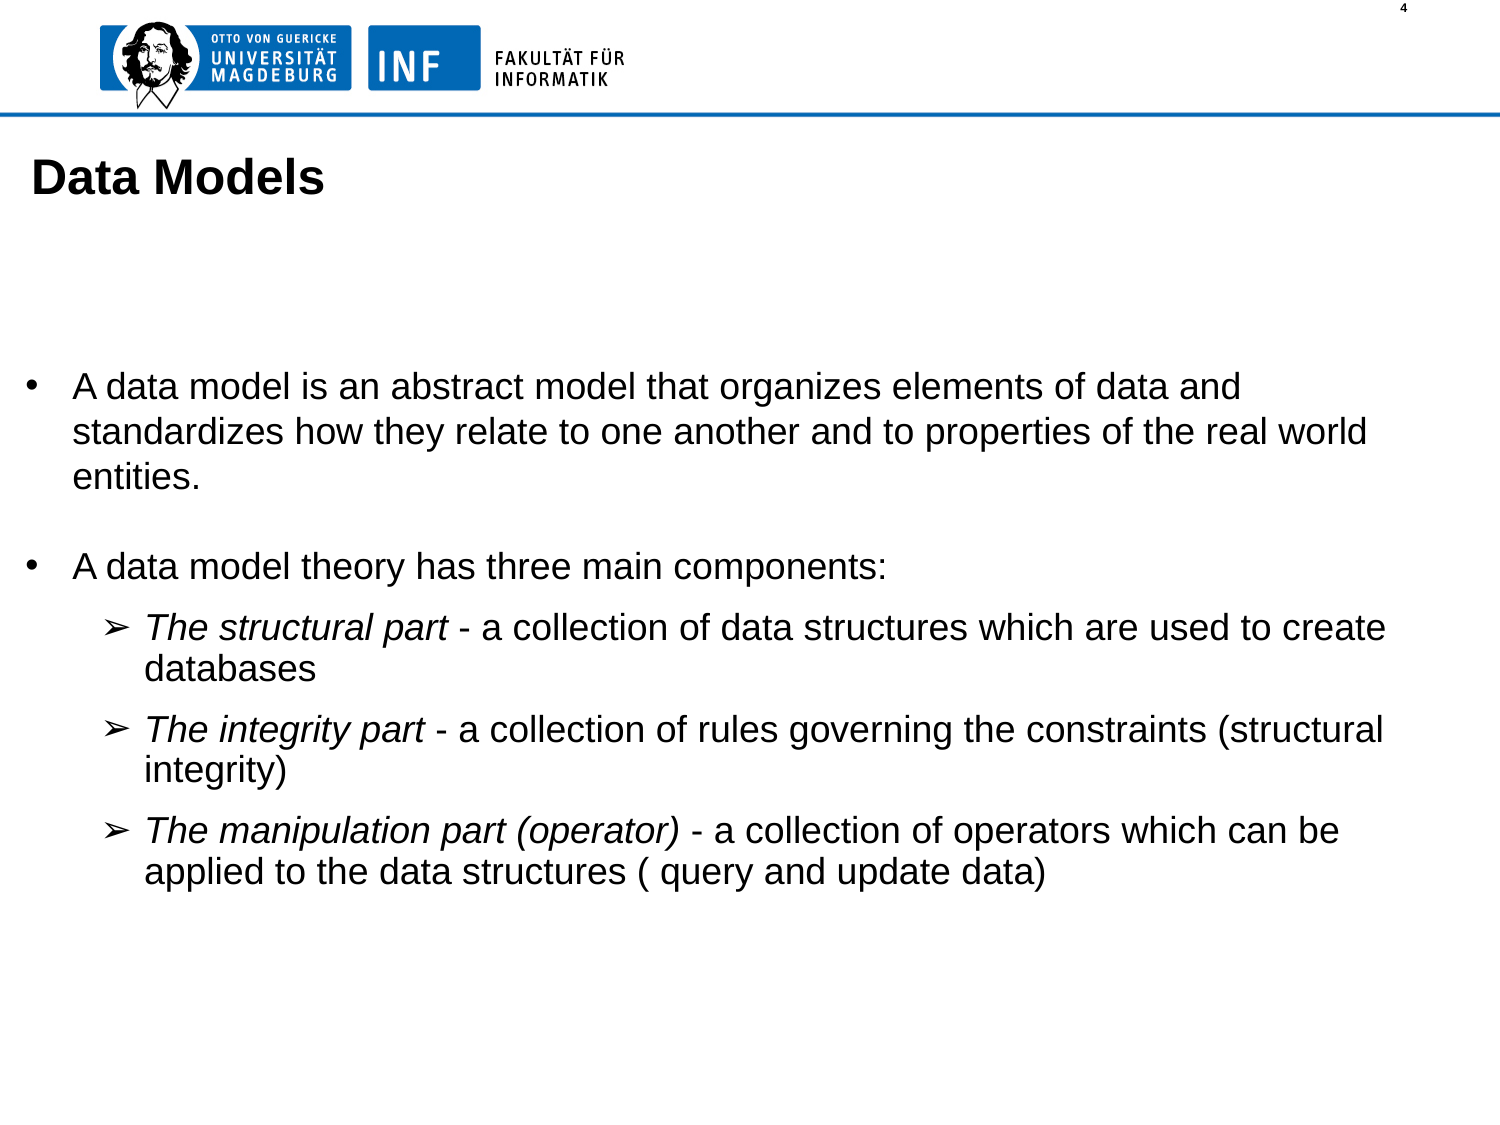

4
# Data Models
A data model is an abstract model that organizes elements of data and standardizes how they relate to one another and to properties of the real world entities.

A data model theory has three main components:
The structural part - a collection of data structures which are used to create databases
The integrity part - a collection of rules governing the constraints (structural integrity)
The manipulation part (operator) - a collection of operators which can be applied to the data structures ( query and update data)